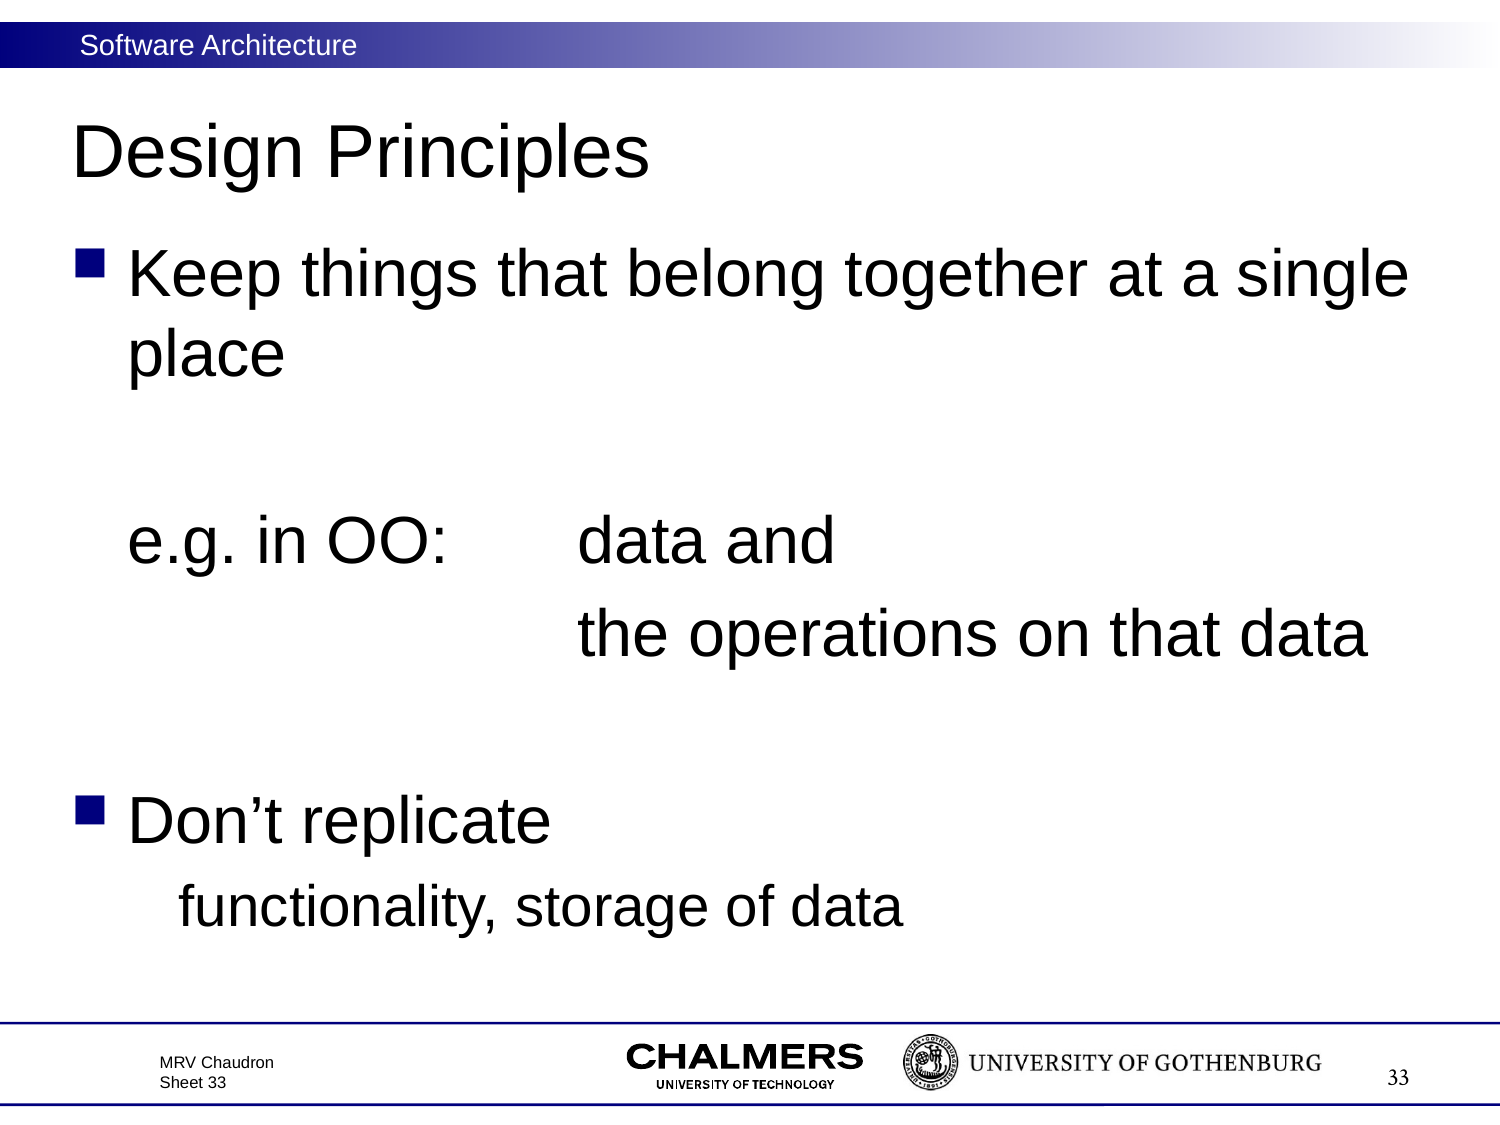

# Design Principles
Keep things that belong together at a single place

	e.g. in OO:	data and
				the operations on that data

Don’t replicate
  functionality, storage of data
33
MRV Chaudron
Sheet 33